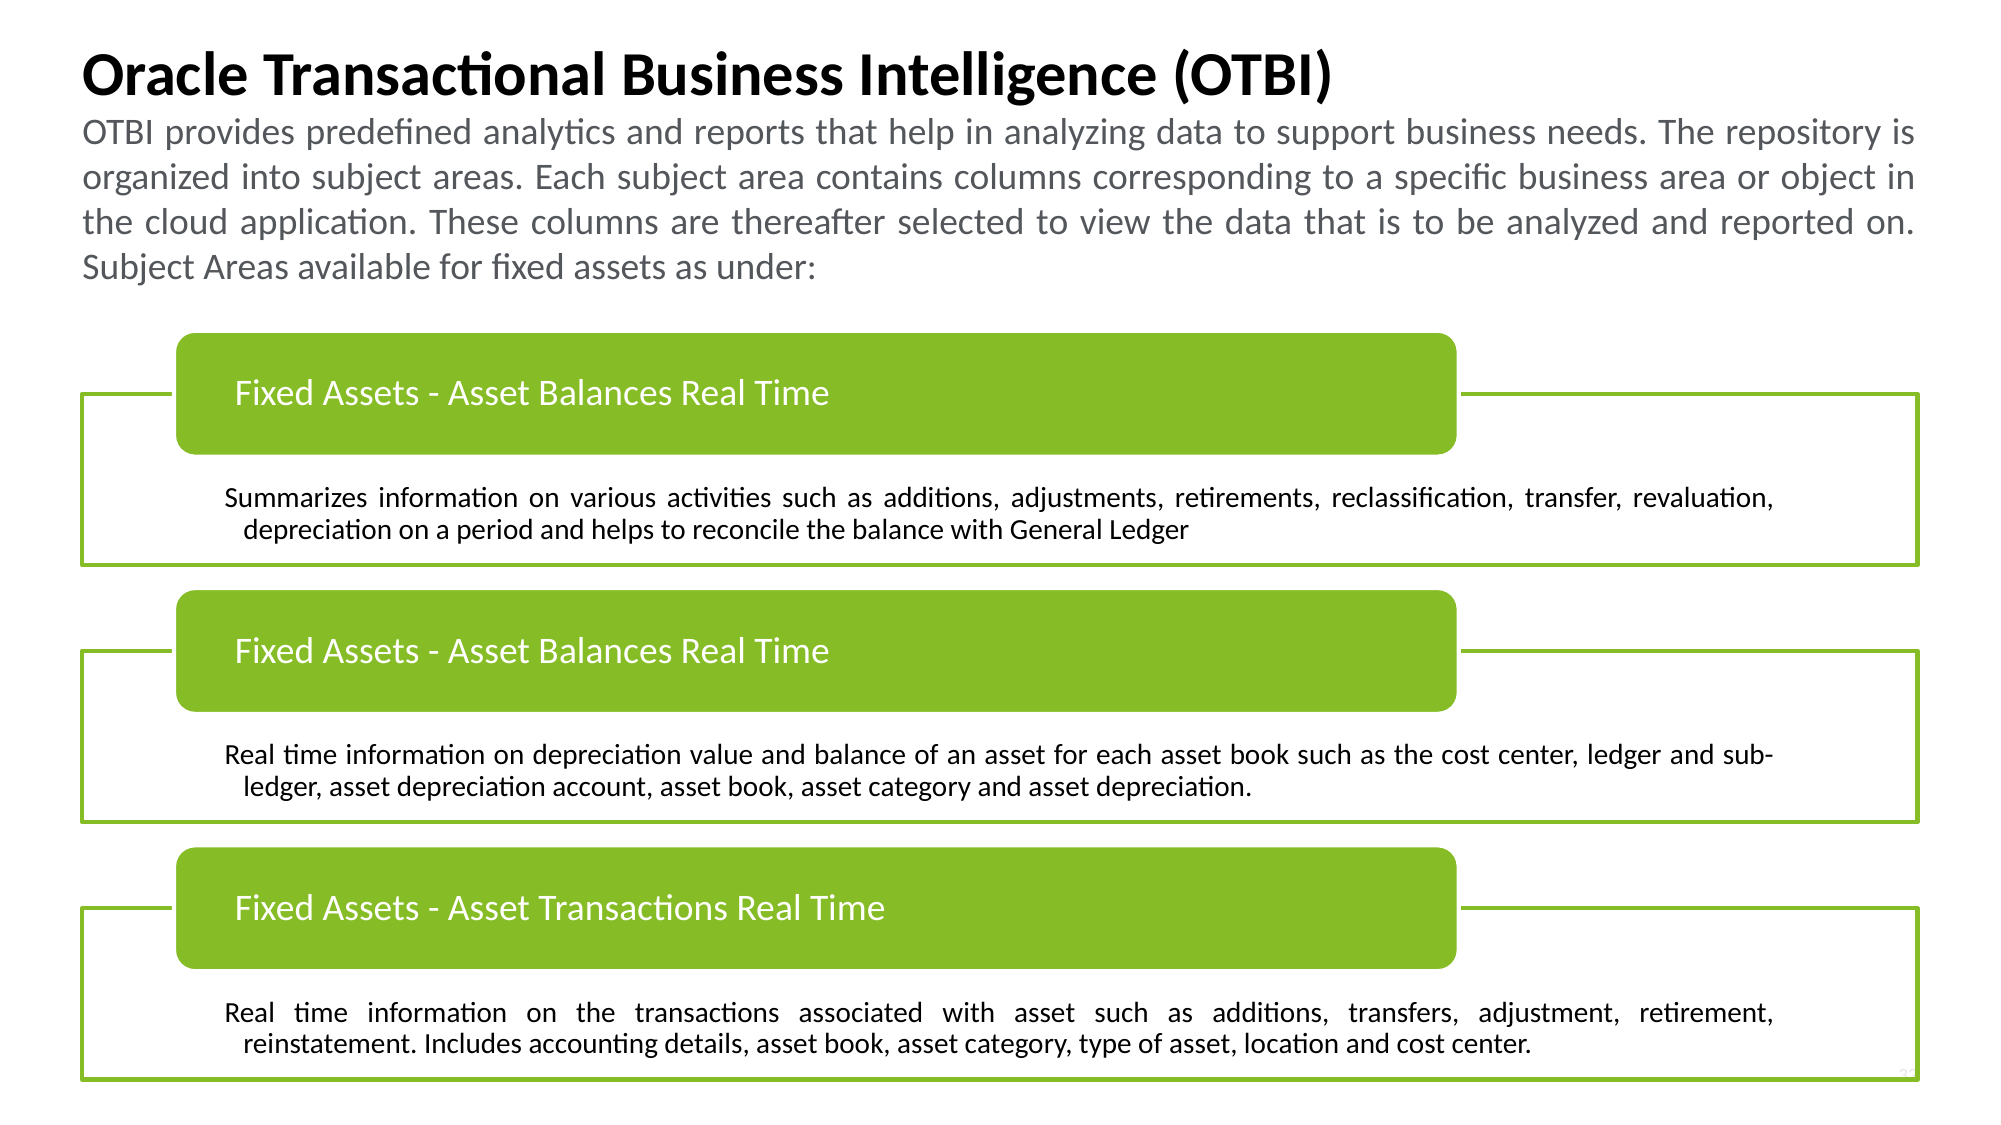

Oracle Transactional Business Intelligence (OTBI)
OTBI provides predefined analytics and reports that help in analyzing data to support business needs. The repository is organized into subject areas. Each subject area contains columns corresponding to a specific business area or object in the cloud application. These columns are thereafter selected to view the data that is to be analyzed and reported on. Subject Areas available for fixed assets as under:

Summarizes information on various activities such as additions, adjustments, retirements, reclassification, transfer, revaluation, depreciation on a period and helps to reconcile the balance with General Ledger
Fixed Assets - Asset Balances Real Time
Real time information on depreciation value and balance of an asset for each asset book such as the cost center, ledger and sub-ledger, asset depreciation account, asset book, asset category and asset depreciation.
Fixed Assets - Asset Balances Real Time
Real time information on the transactions associated with asset such as additions, transfers, adjustment, retirement, reinstatement. Includes accounting details, asset book, asset category, type of asset, location and cost center.
Fixed Assets - Asset Transactions Real Time